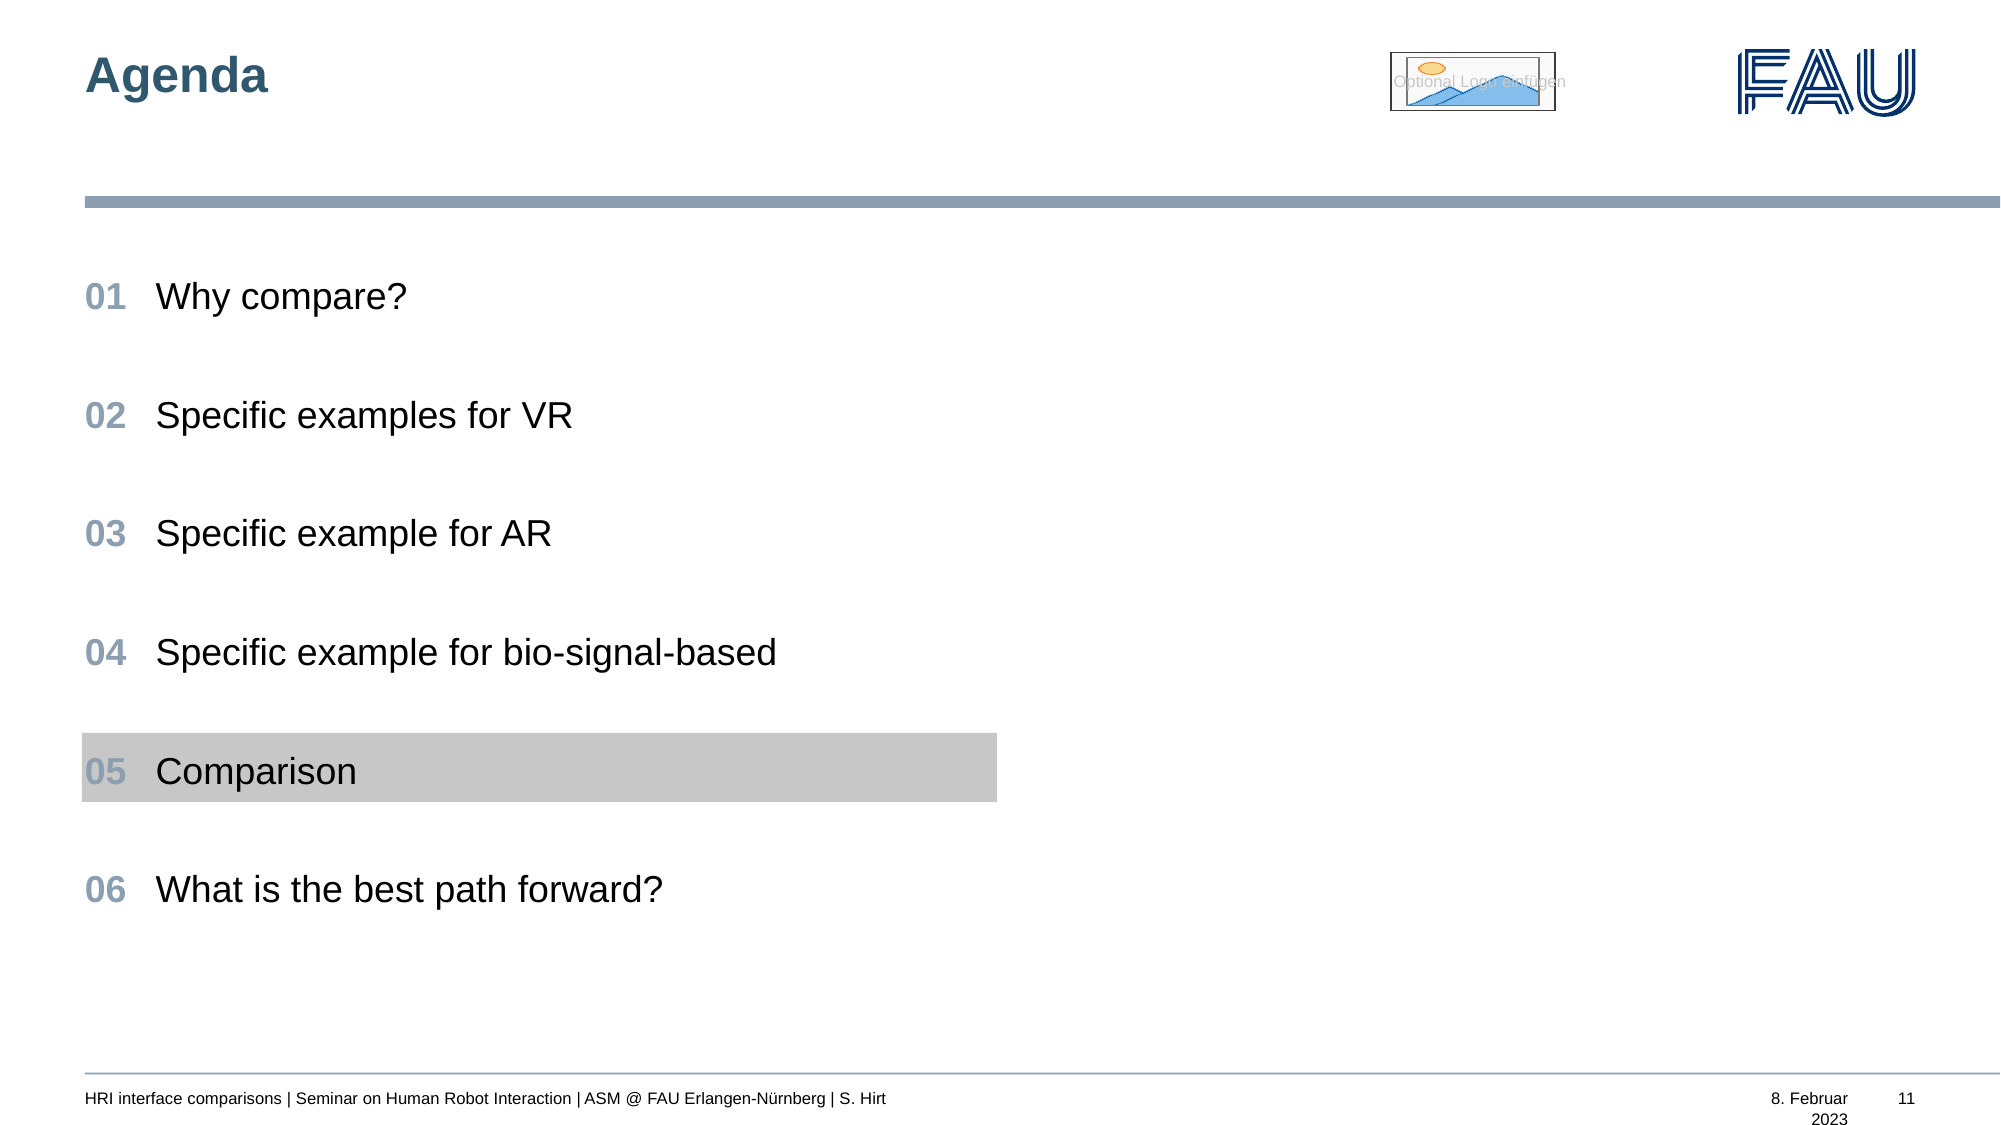

# Agenda

01
Why compare?

02
Specific examples for VR

03
Specific example for AR

04
Specific example for bio-signal-based

05
Comparison

06
What is the best path forward?

HRI interface comparisons | Seminar on Human Robot Interaction | ASM @ FAU Erlangen-Nürnberg | S. Hirt
8. Februar 2023
11